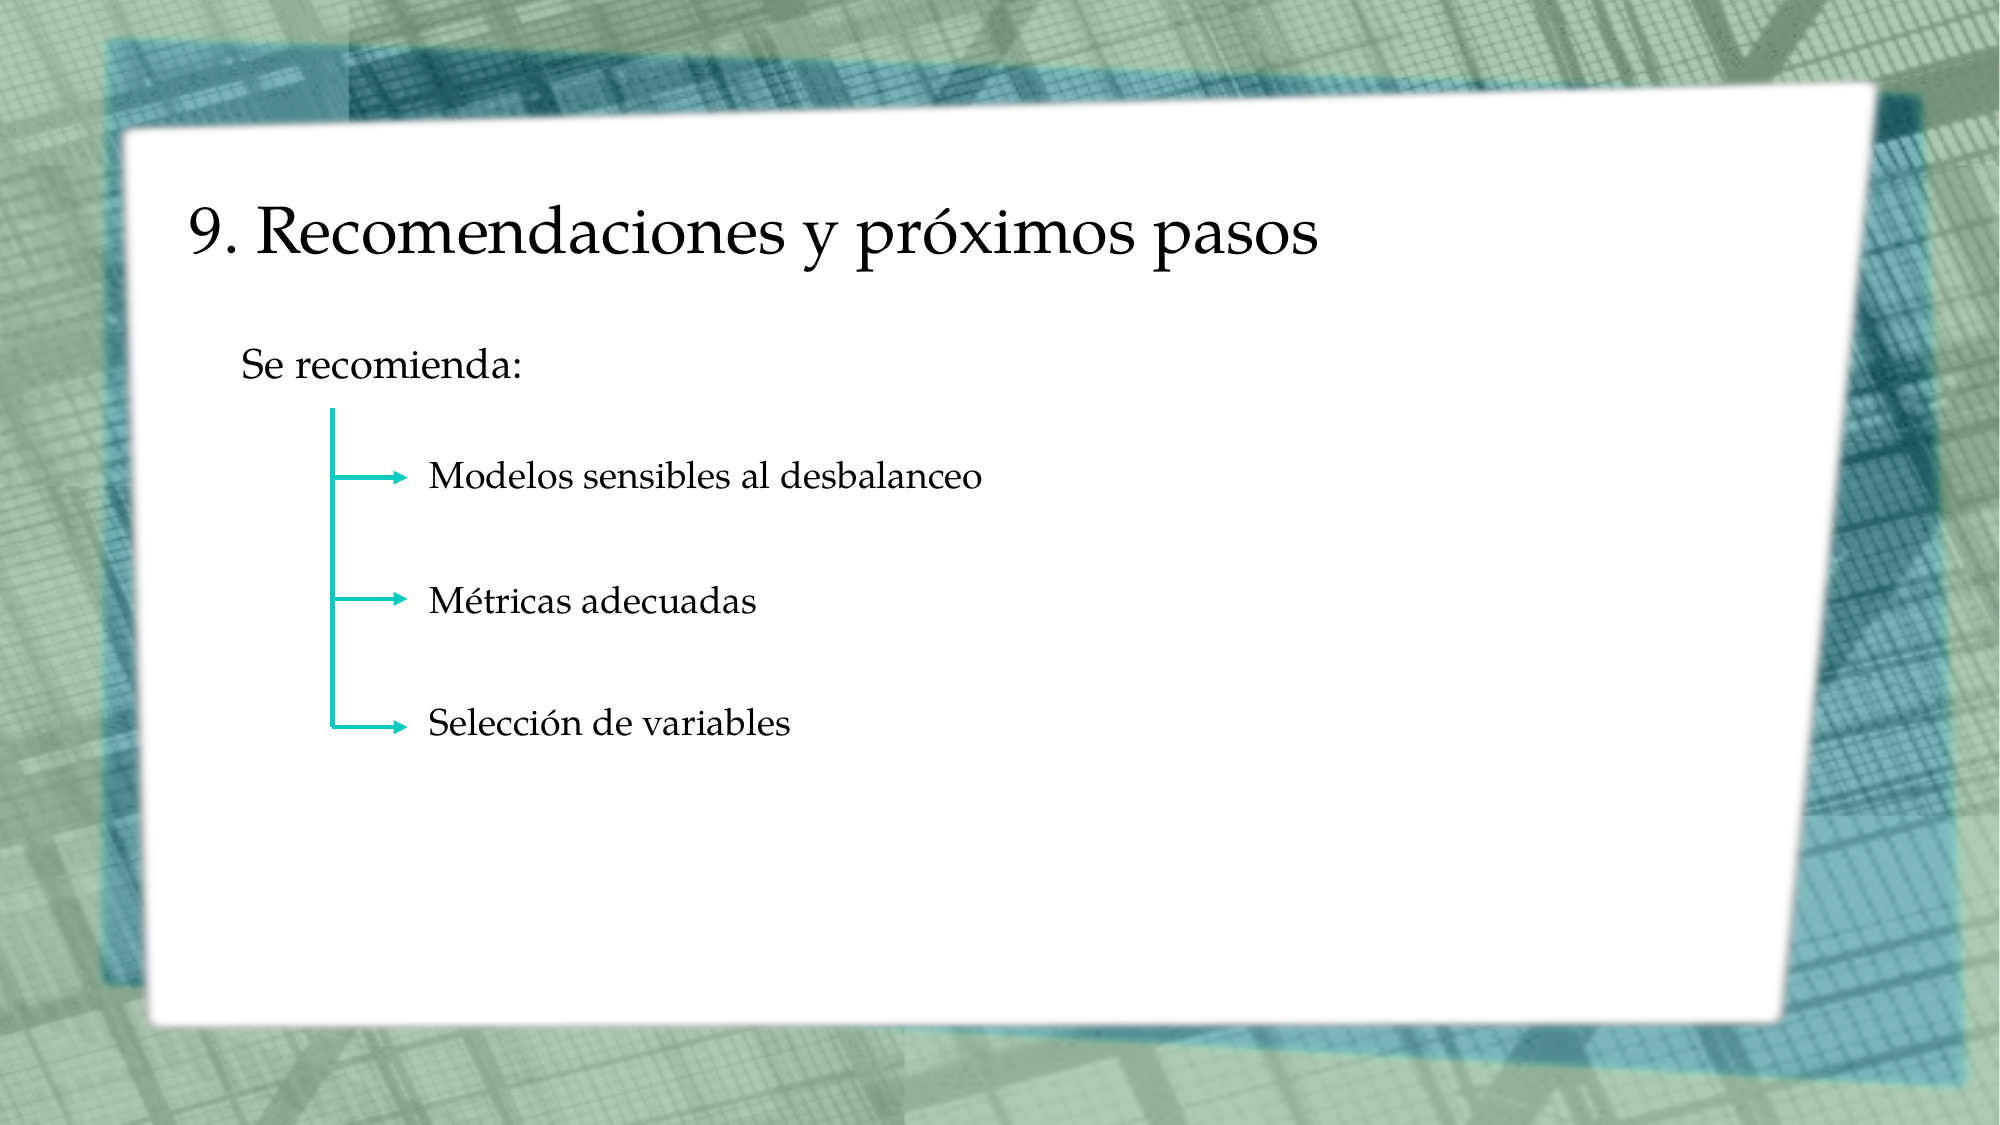

# 9. Recomendaciones y próximos pasos
Se recomienda:
Modelos sensibles al desbalanceo
Métricas adecuadas
Selección de variables